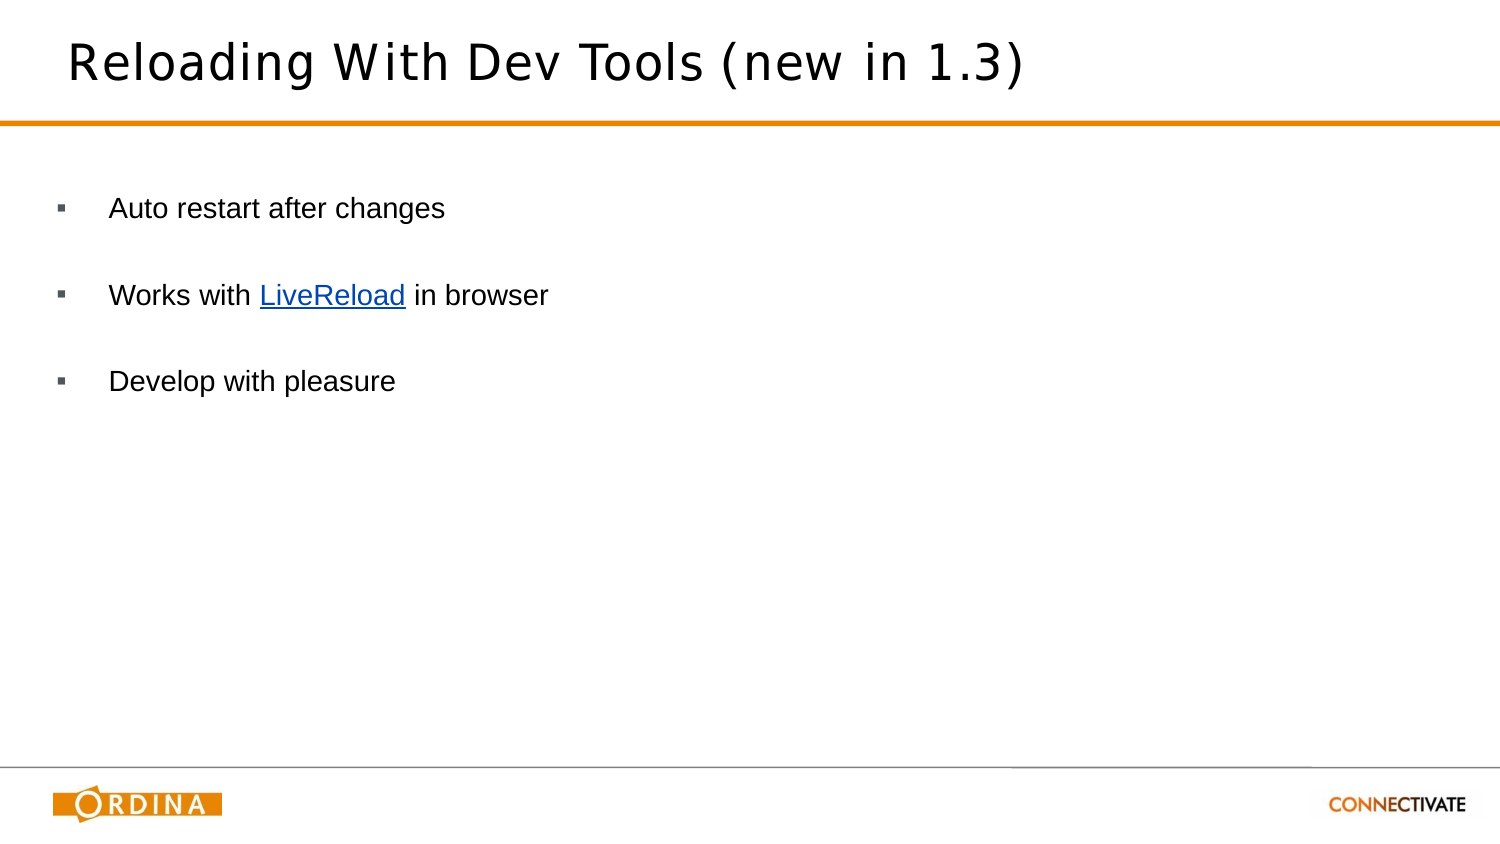

# Reloading With Dev Tools (new in 1.3)
Auto restart after changes
Works with LiveReload in browser
Develop with pleasure